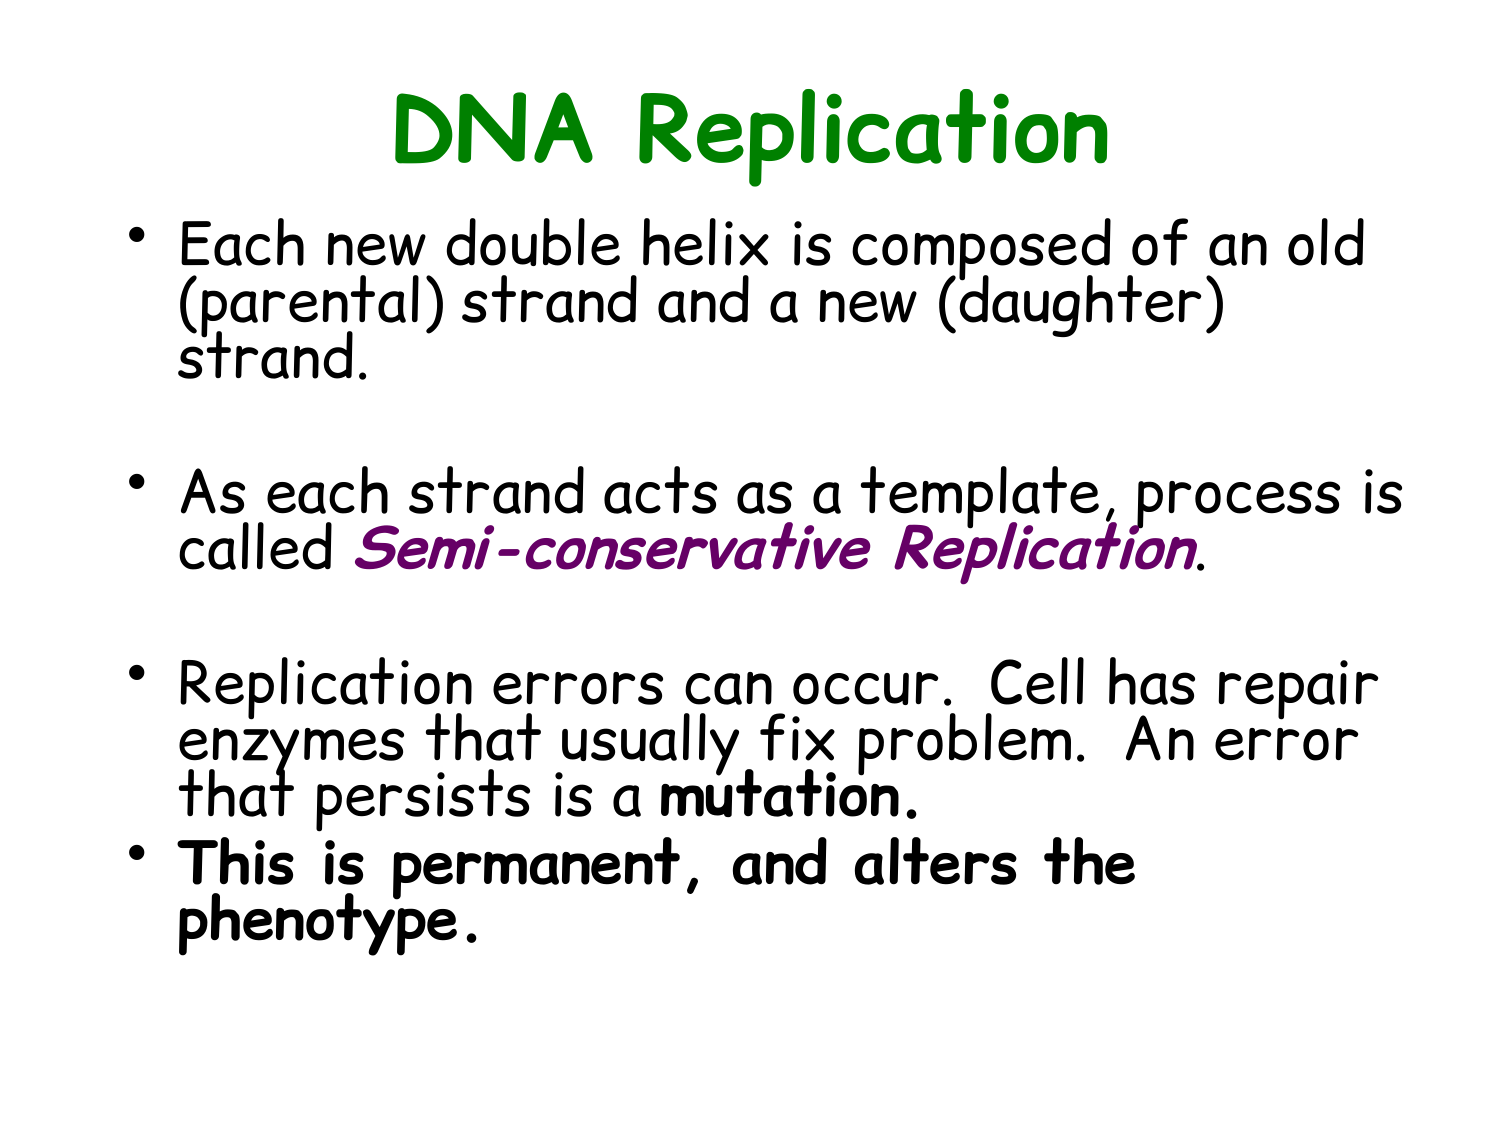

# DNA Replication
Each new double helix is composed of an old (parental) strand and a new (daughter) strand.

As each strand acts as a template, process is called Semi-conservative Replication.

Replication errors can occur.  Cell has repair enzymes that usually fix problem.  An error that persists is a mutation.
This is permanent, and alters the phenotype.